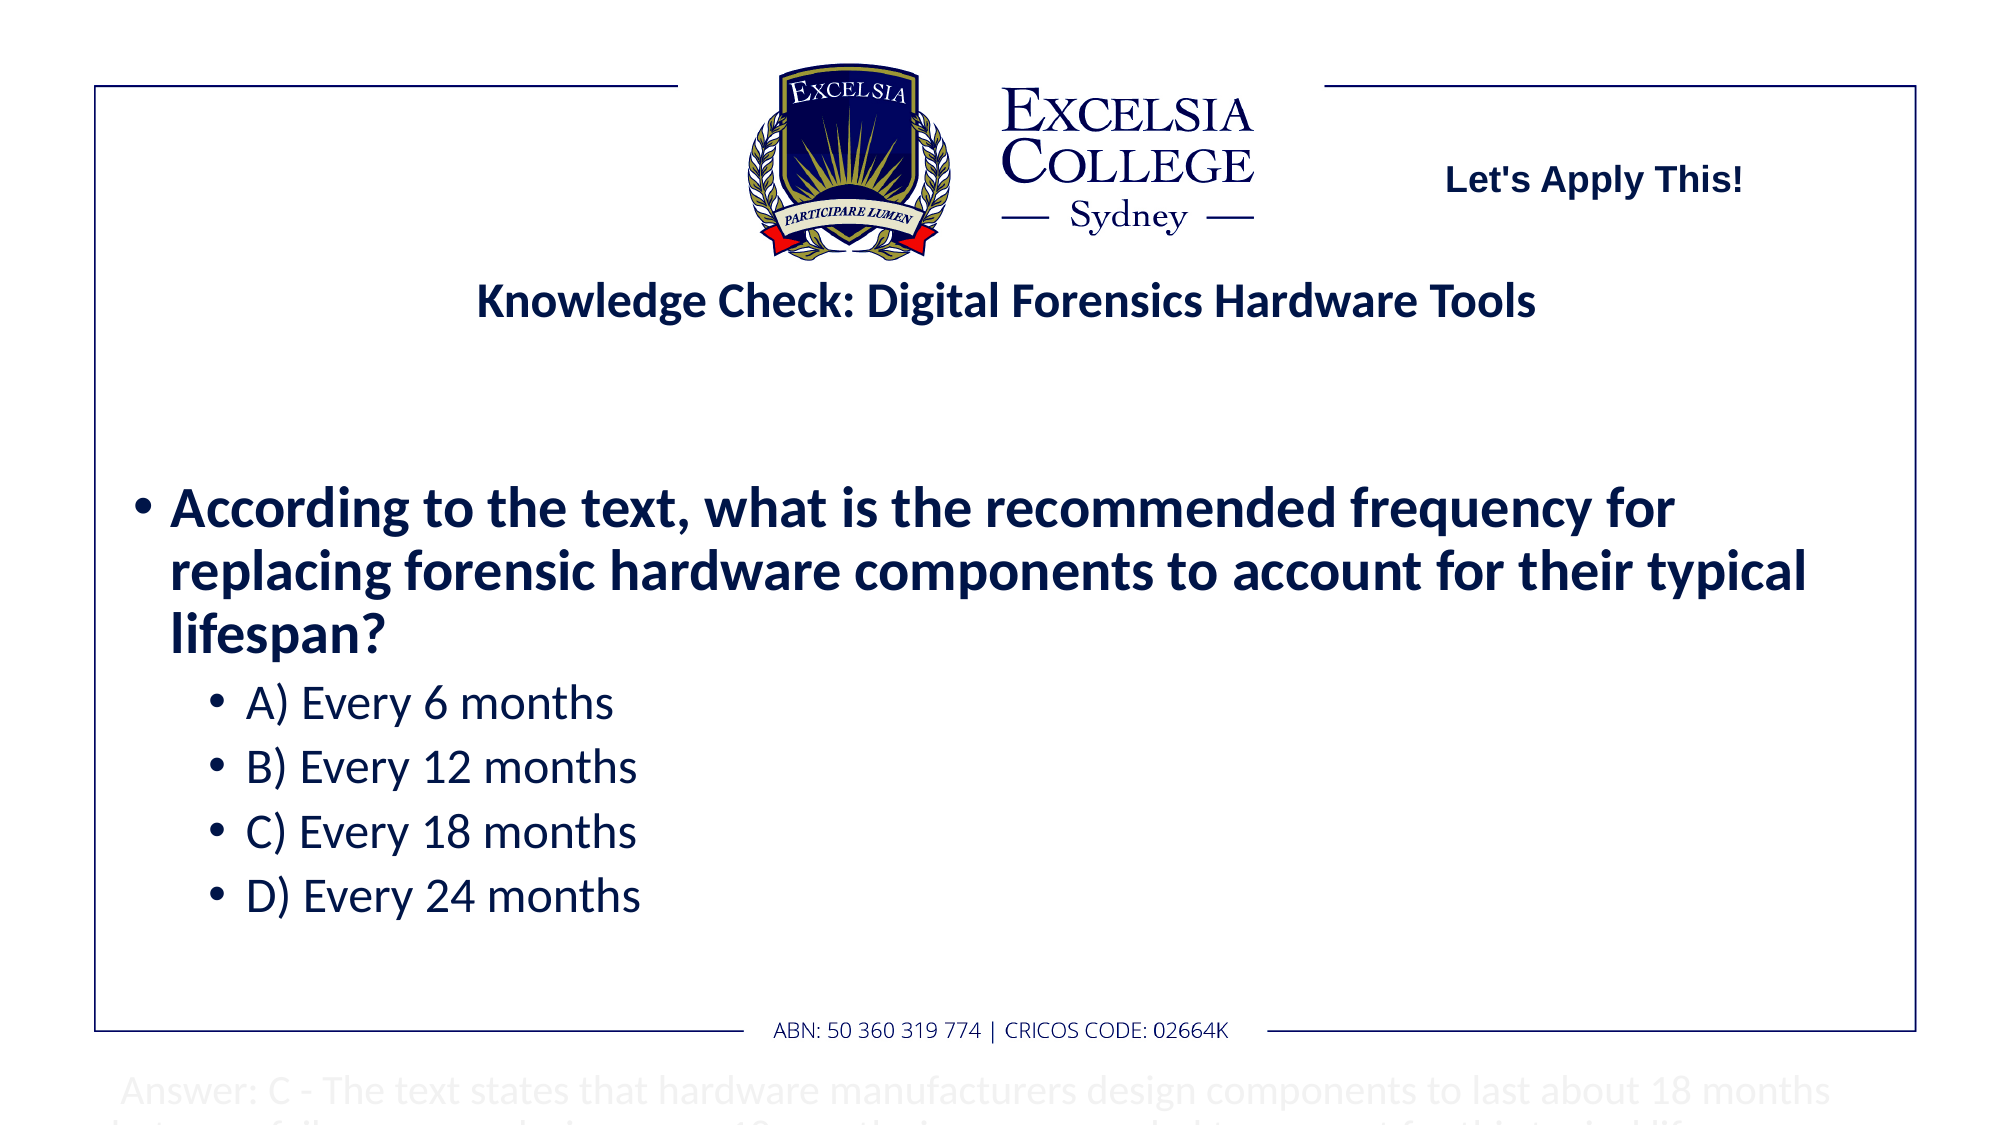

Let's Apply This!
# Knowledge Check: Digital Forensics Hardware Tools

According to the text, what is the recommended frequency for replacing forensic hardware components to account for their typical lifespan?
A) Every 6 months
B) Every 12 months
C) Every 18 months
D) Every 24 months

 Answer: C - The text states that hardware manufacturers design components to last about 18 months between failures, so replacing every 18 months is recommended to account for this typical lifespan.